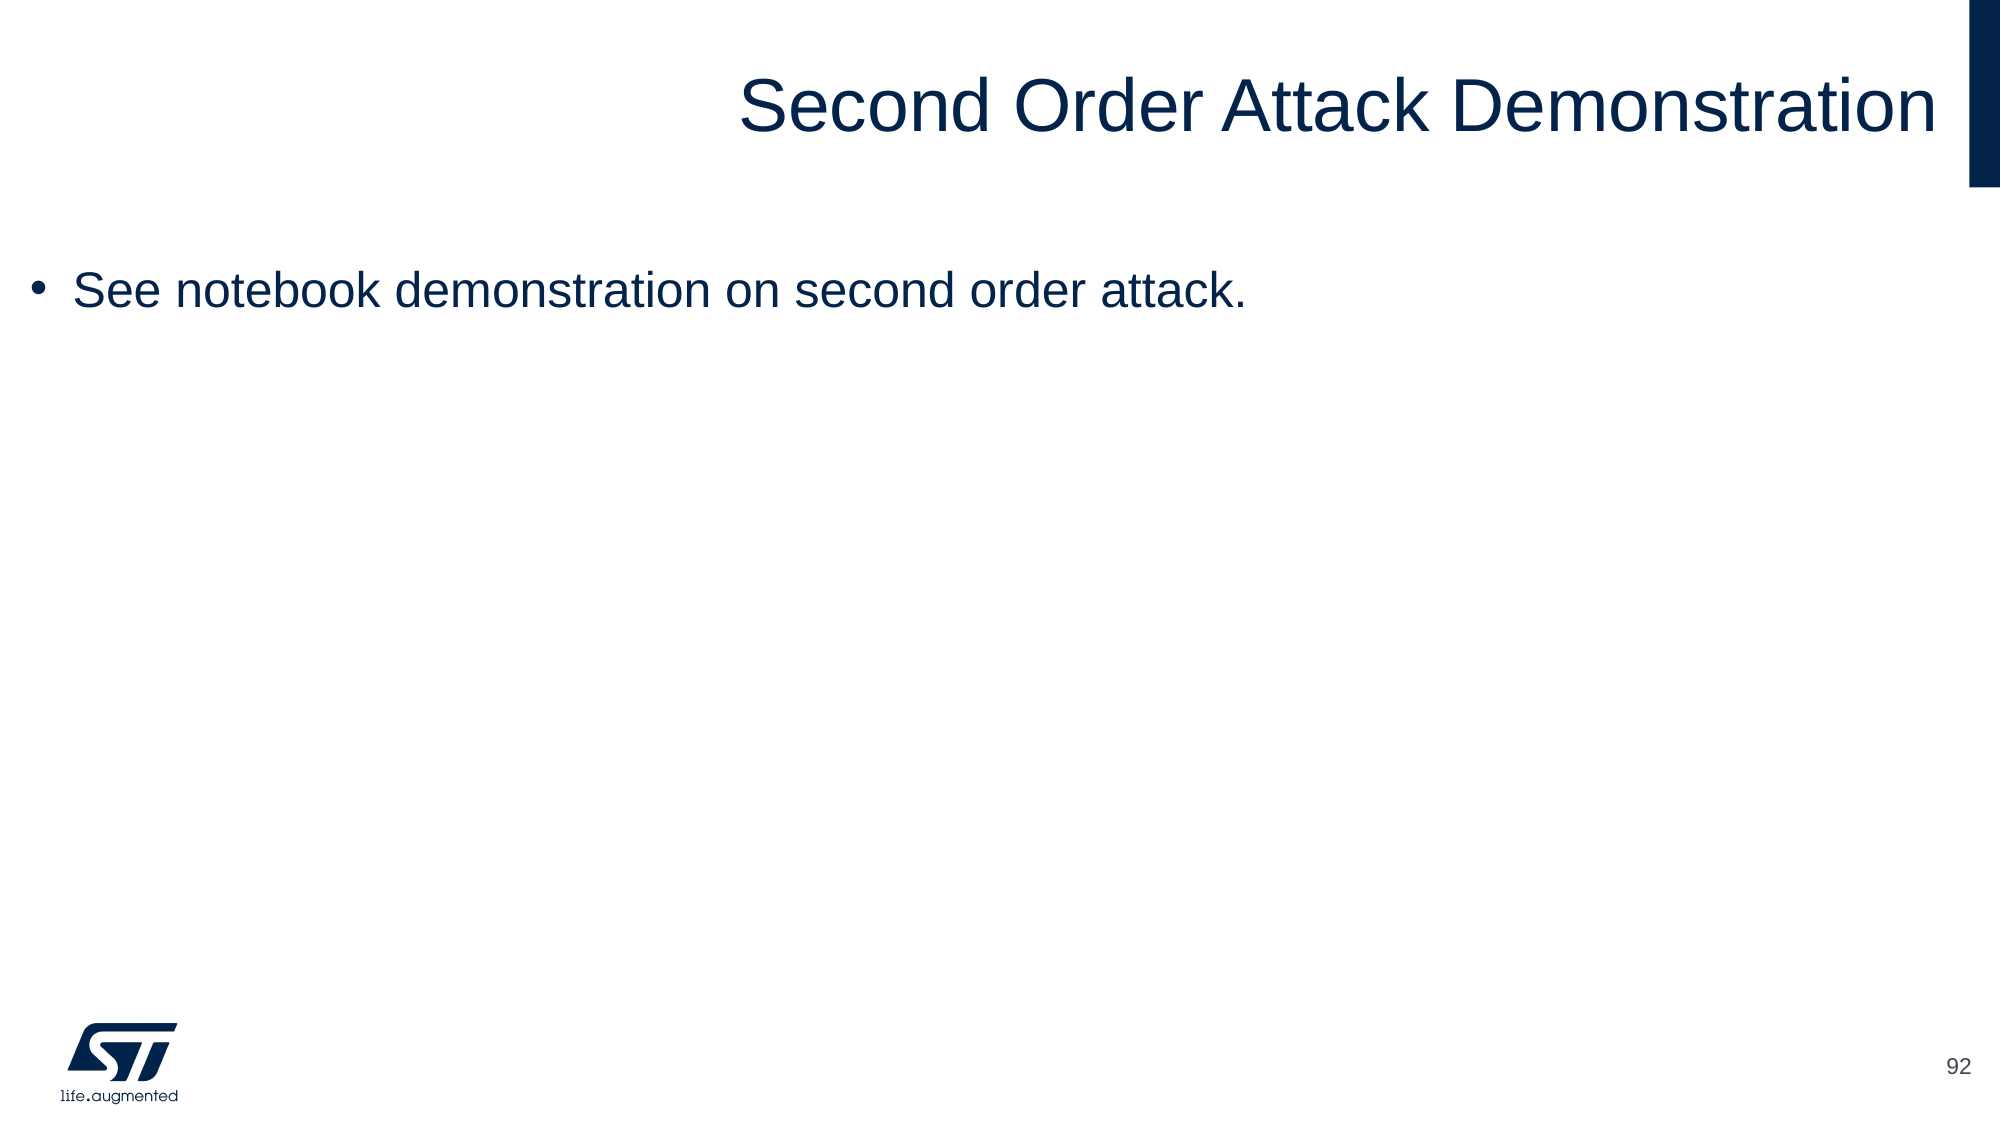

# Second Order Attack Demonstration
See notebook demonstration on second order attack.

92